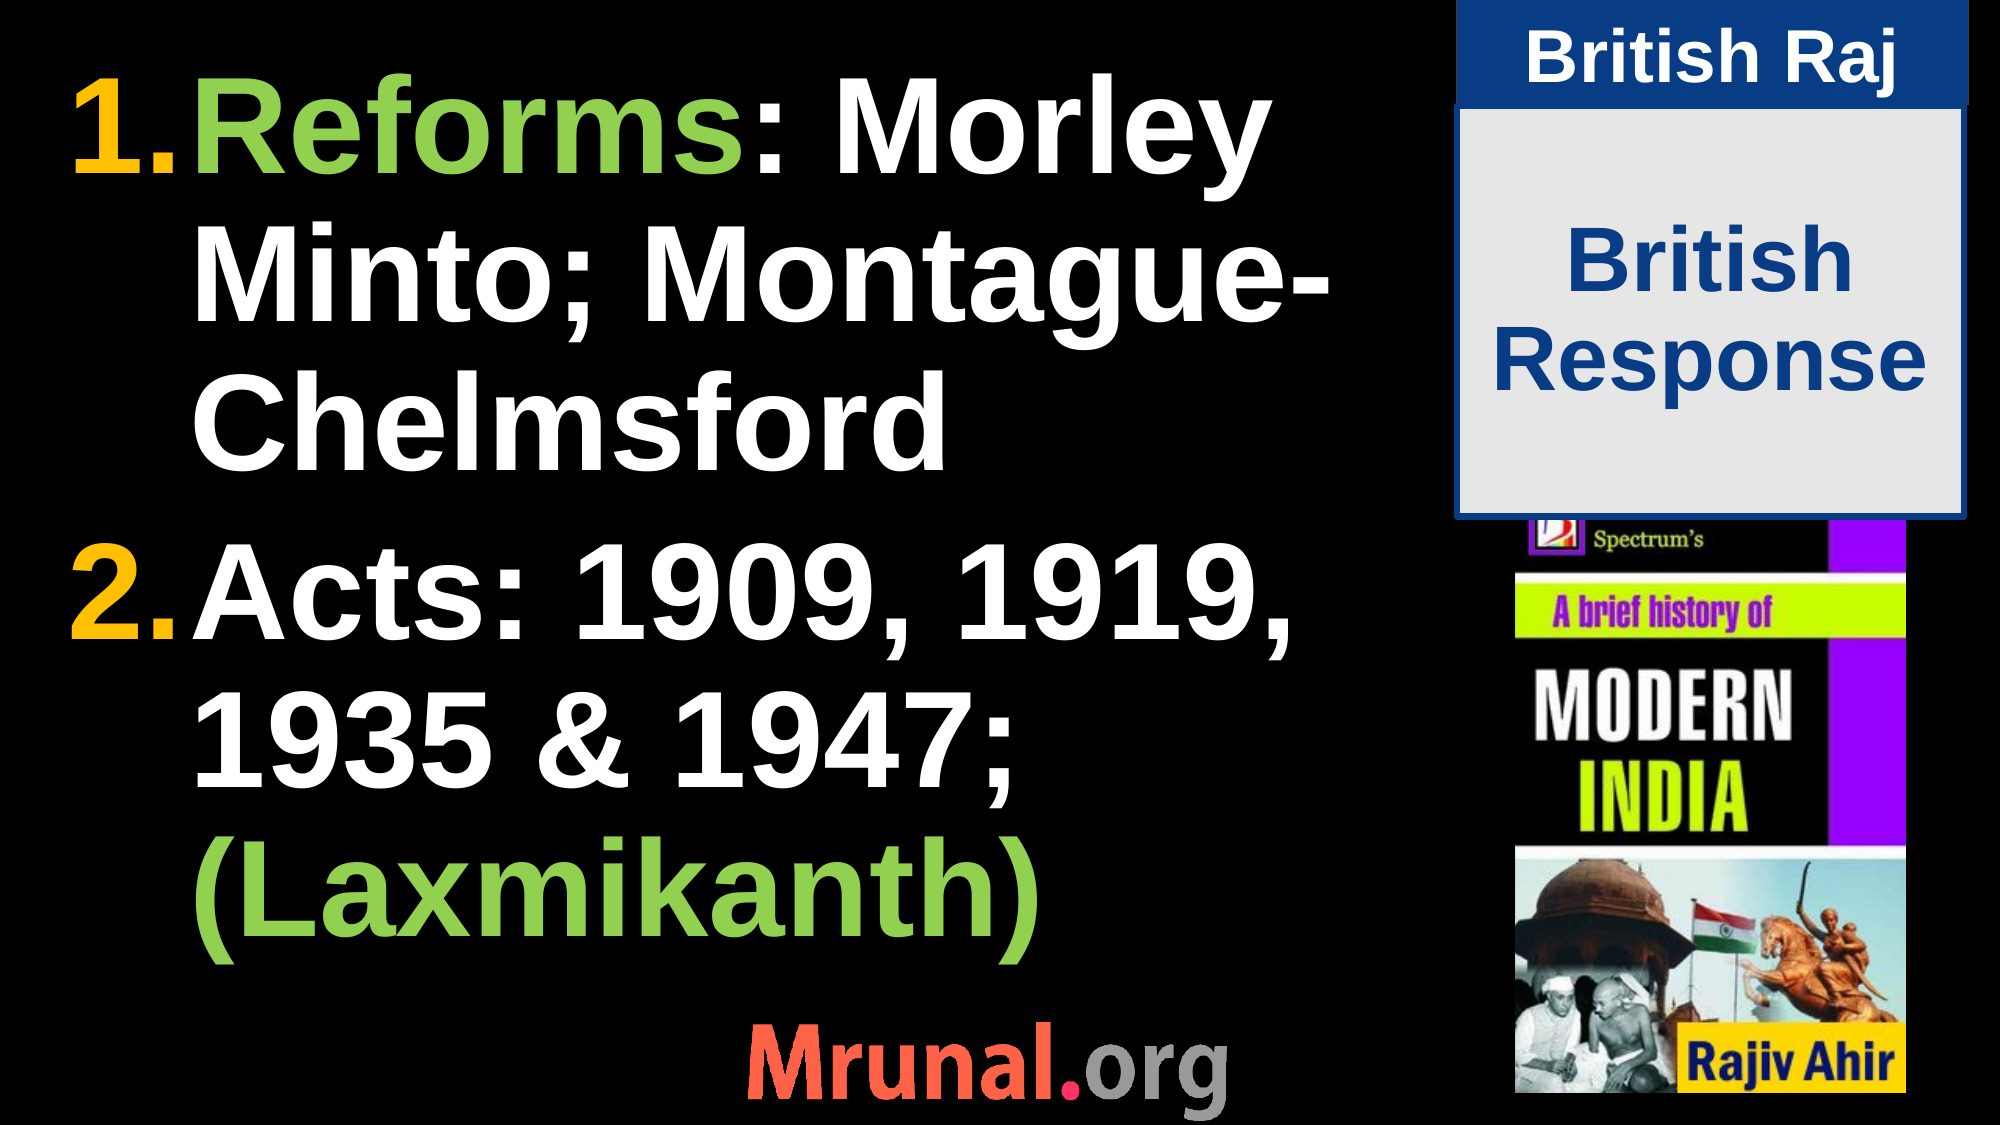

Reforms: Morley Minto; Montague-Chelmsford
Acts: 1909, 1919, 1935 & 1947; (Laxmikanth)
# British Response